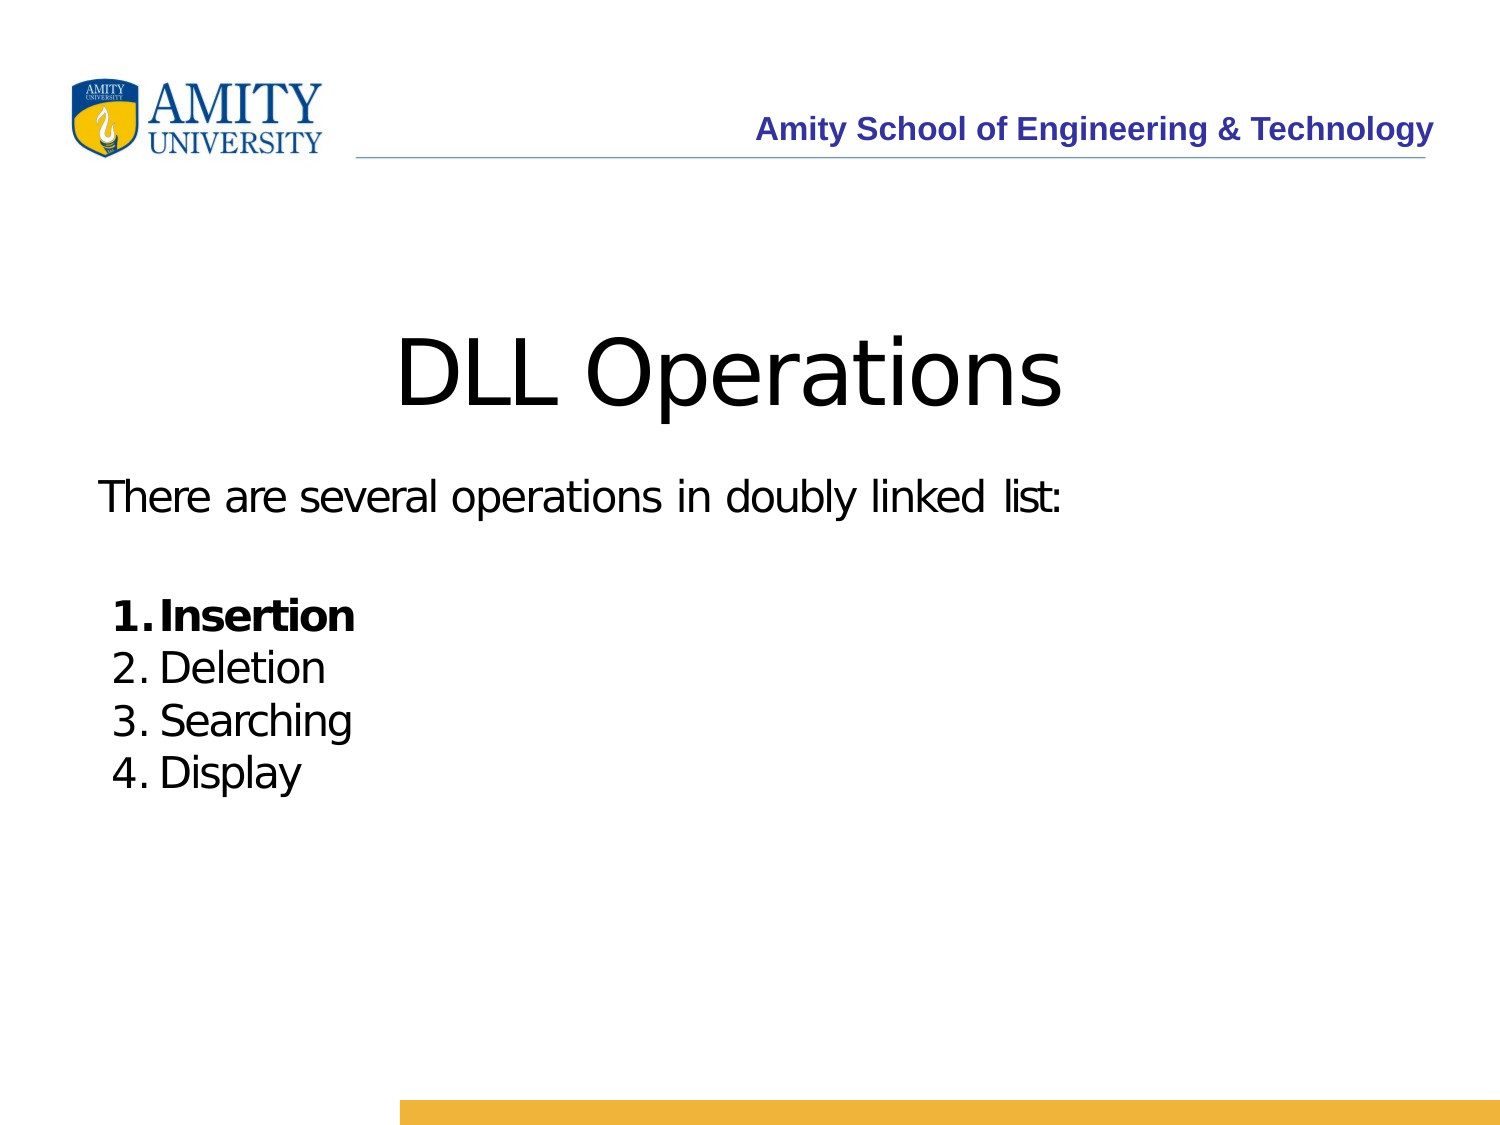

# DLL Operations
There are several operations in doubly linked list:

Insertion
Deletion
Searching
Display